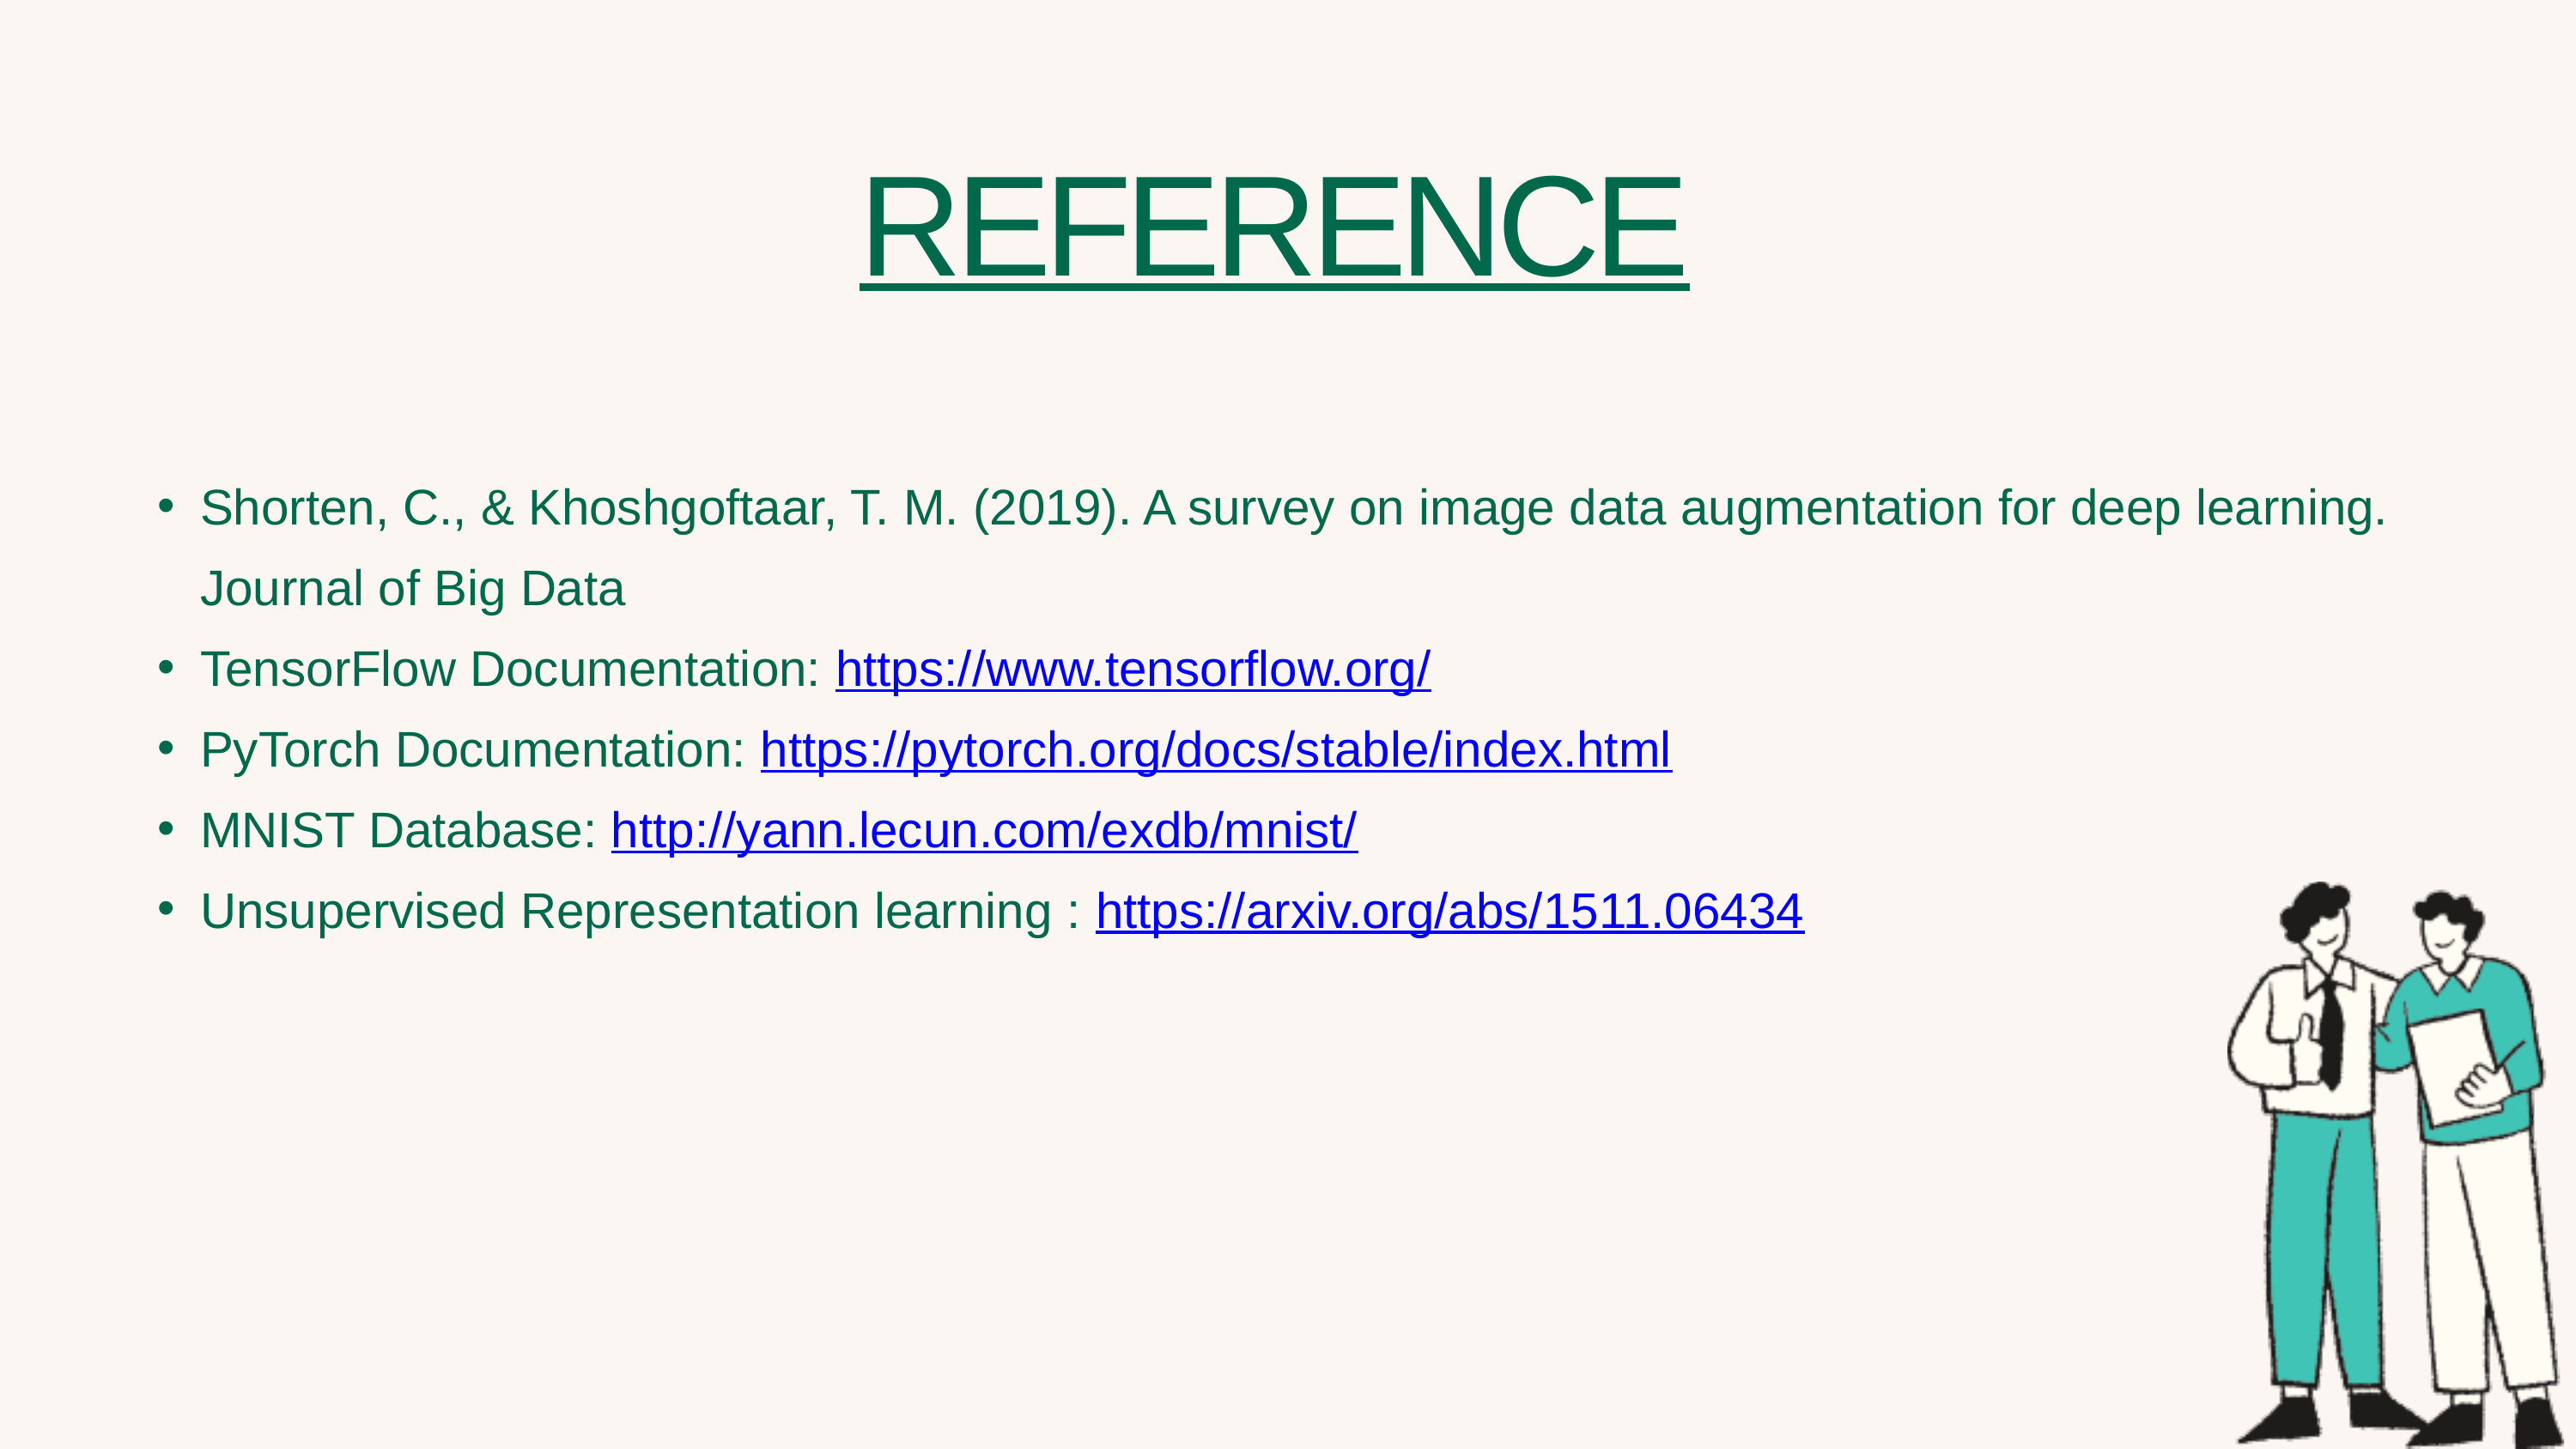

REFERENCE
Shorten, C., & Khoshgoftaar, T. M. (2019). A survey on image data augmentation for deep learning. Journal of Big Data
TensorFlow Documentation: https://www.tensorflow.org/
PyTorch Documentation: https://pytorch.org/docs/stable/index.html
MNIST Database: http://yann.lecun.com/exdb/mnist/
Unsupervised Representation learning : https://arxiv.org/abs/1511.06434